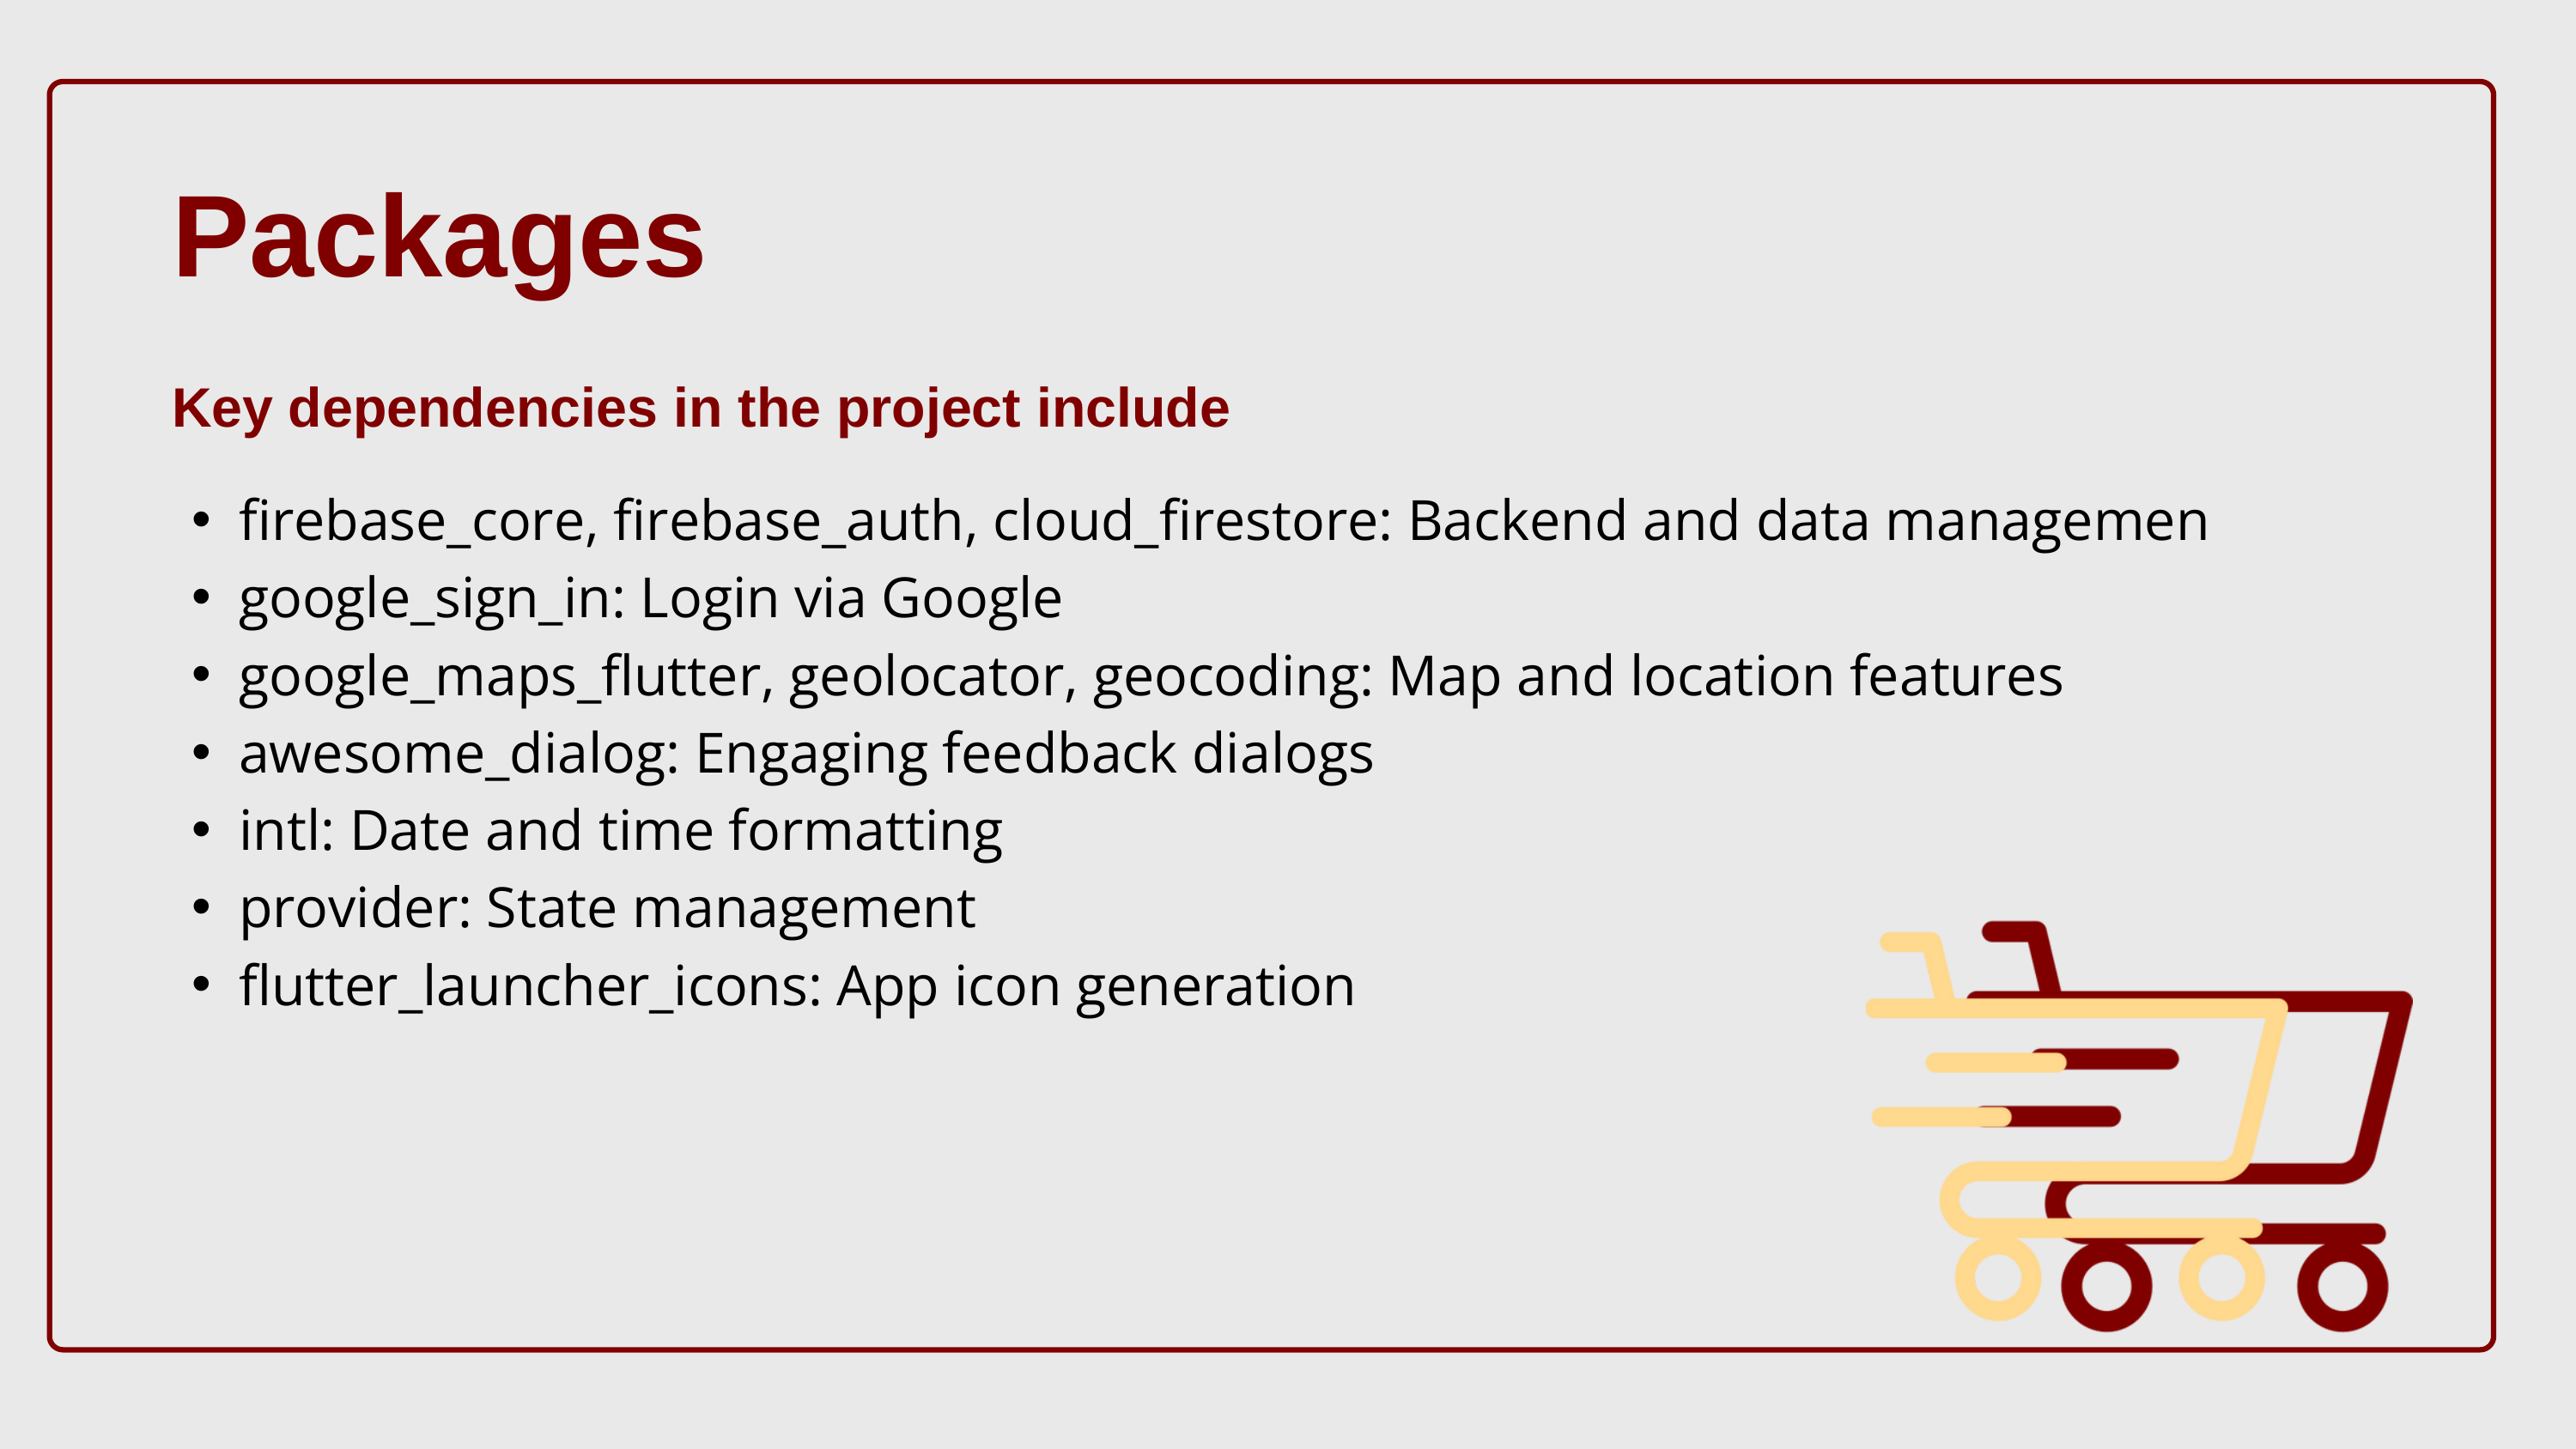

Packages
Key dependencies in the project include

firebase_core, firebase_auth, cloud_firestore: Backend and data managemen
google_sign_in: Login via Google
google_maps_flutter, geolocator, geocoding: Map and location features
awesome_dialog: Engaging feedback dialogs
intl: Date and time formatting
provider: State management
flutter_launcher_icons: App icon generation